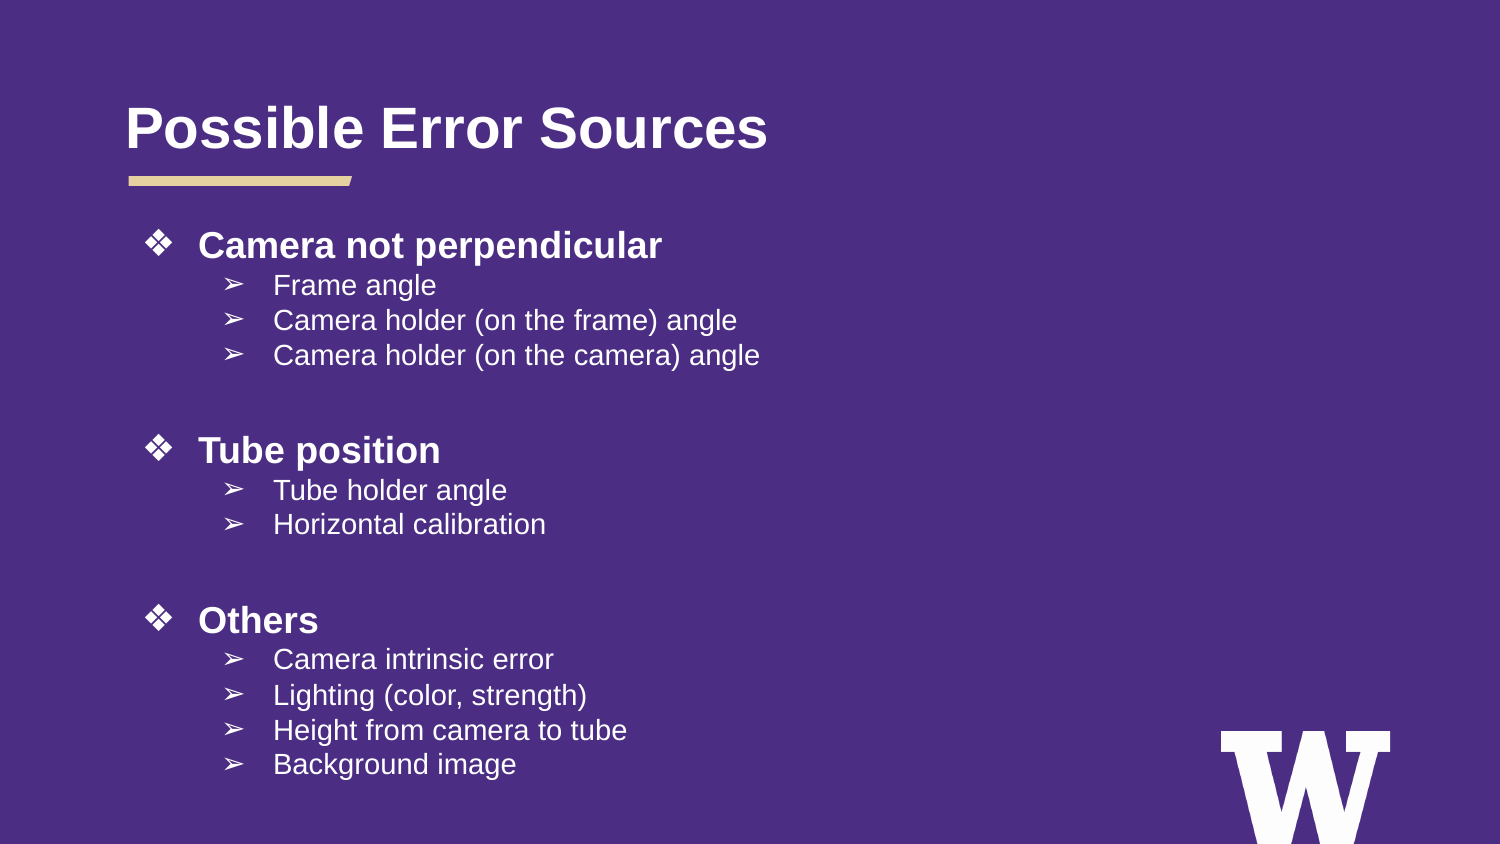

# Possible Error Sources
Camera not perpendicular
Frame angle
Camera holder (on the frame) angle
Camera holder (on the camera) angle

Tube position
Tube holder angle
Horizontal calibration

Others
Camera intrinsic error
Lighting (color, strength)
Height from camera to tube
Background image